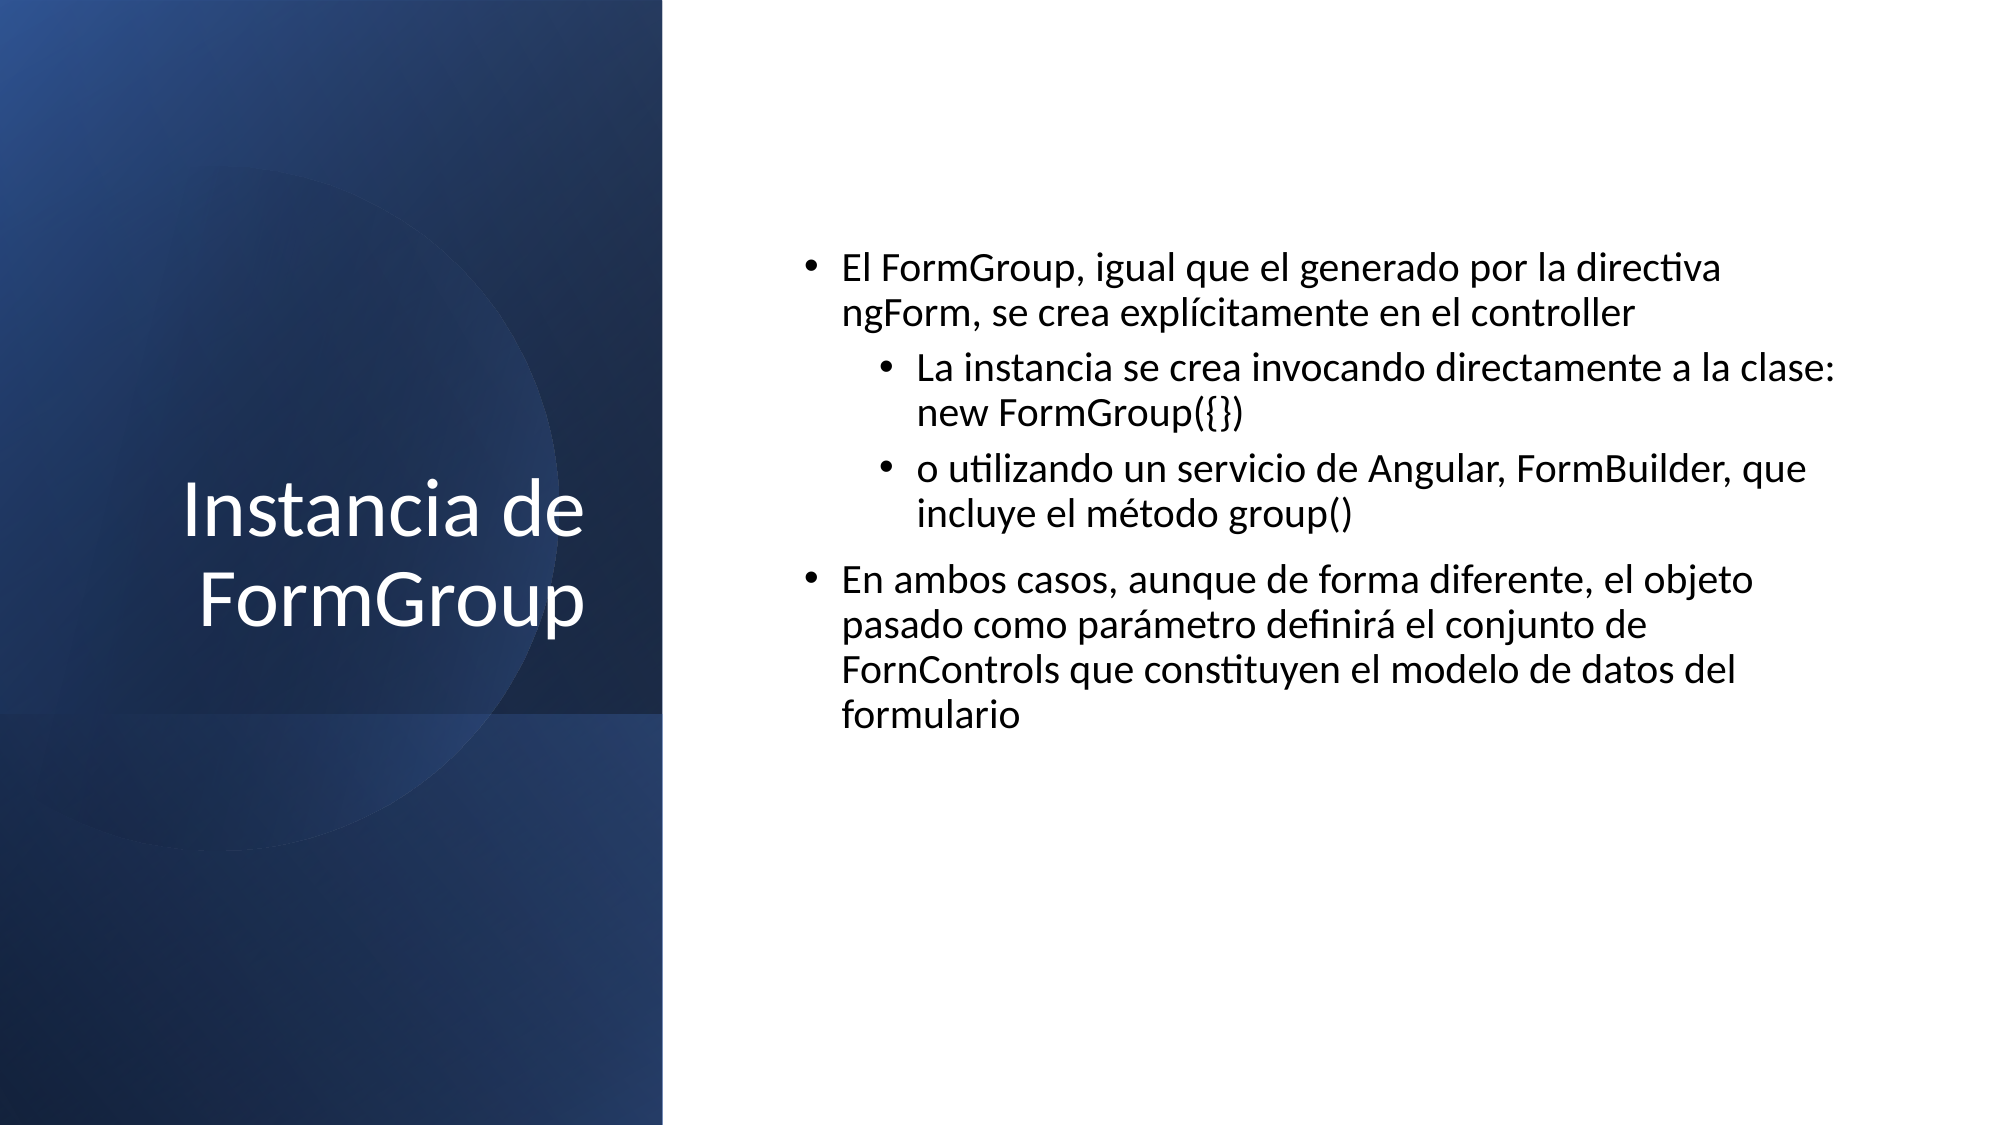

# Instancia de FormGroup
El FormGroup, igual que el generado por la directiva ngForm, se crea explícitamente en el controller
La instancia se crea invocando directamente a la clase: new FormGroup({})
o utilizando un servicio de Angular, FormBuilder, que incluye el método group()
En ambos casos, aunque de forma diferente, el objeto pasado como parámetro definirá el conjunto de FornControls que constituyen el modelo de datos del formulario